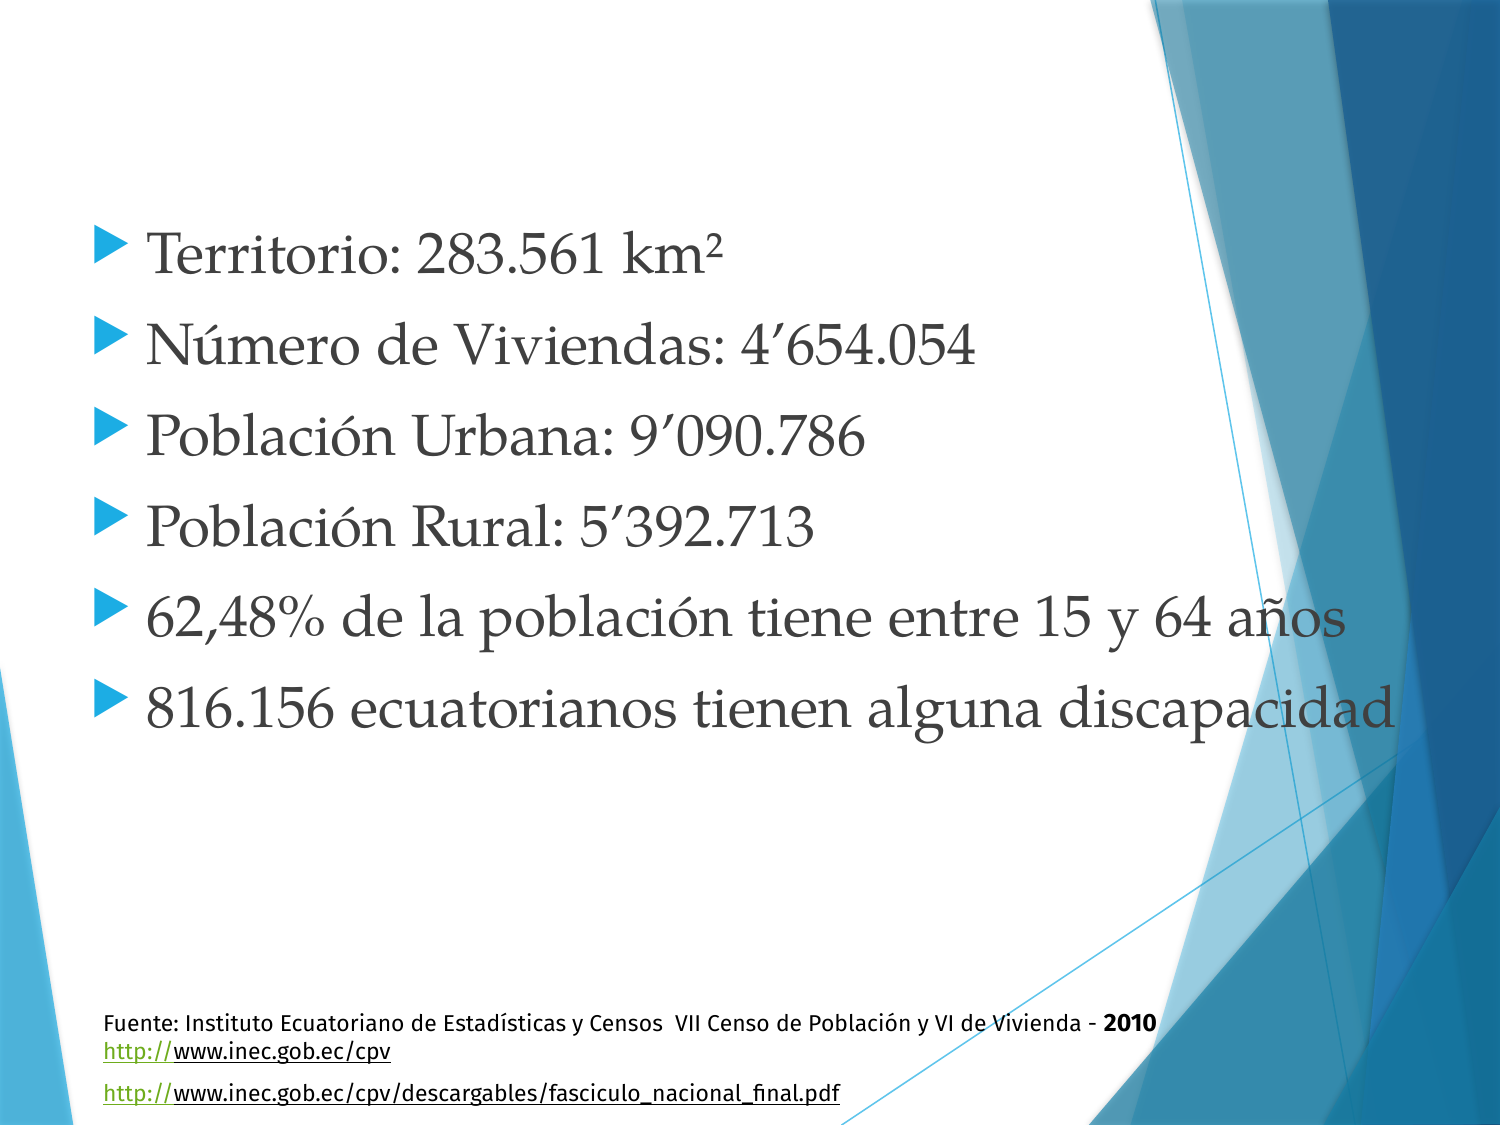

Territorio: 283.561 km²
Número de Viviendas: 4’654.054
Población Urbana: 9’090.786
Población Rural: 5’392.713
62,48% de la población tiene entre 15 y 64 años
816.156 ecuatorianos tienen alguna discapacidad
Fuente: Instituto Ecuatoriano de Estadísticas y Censos  VII Censo de Población y VI de Vivienda - 2010
http://www.inec.gob.ec/cpv
http://www.inec.gob.ec/cpv/descargables/fasciculo_nacional_final.pdf